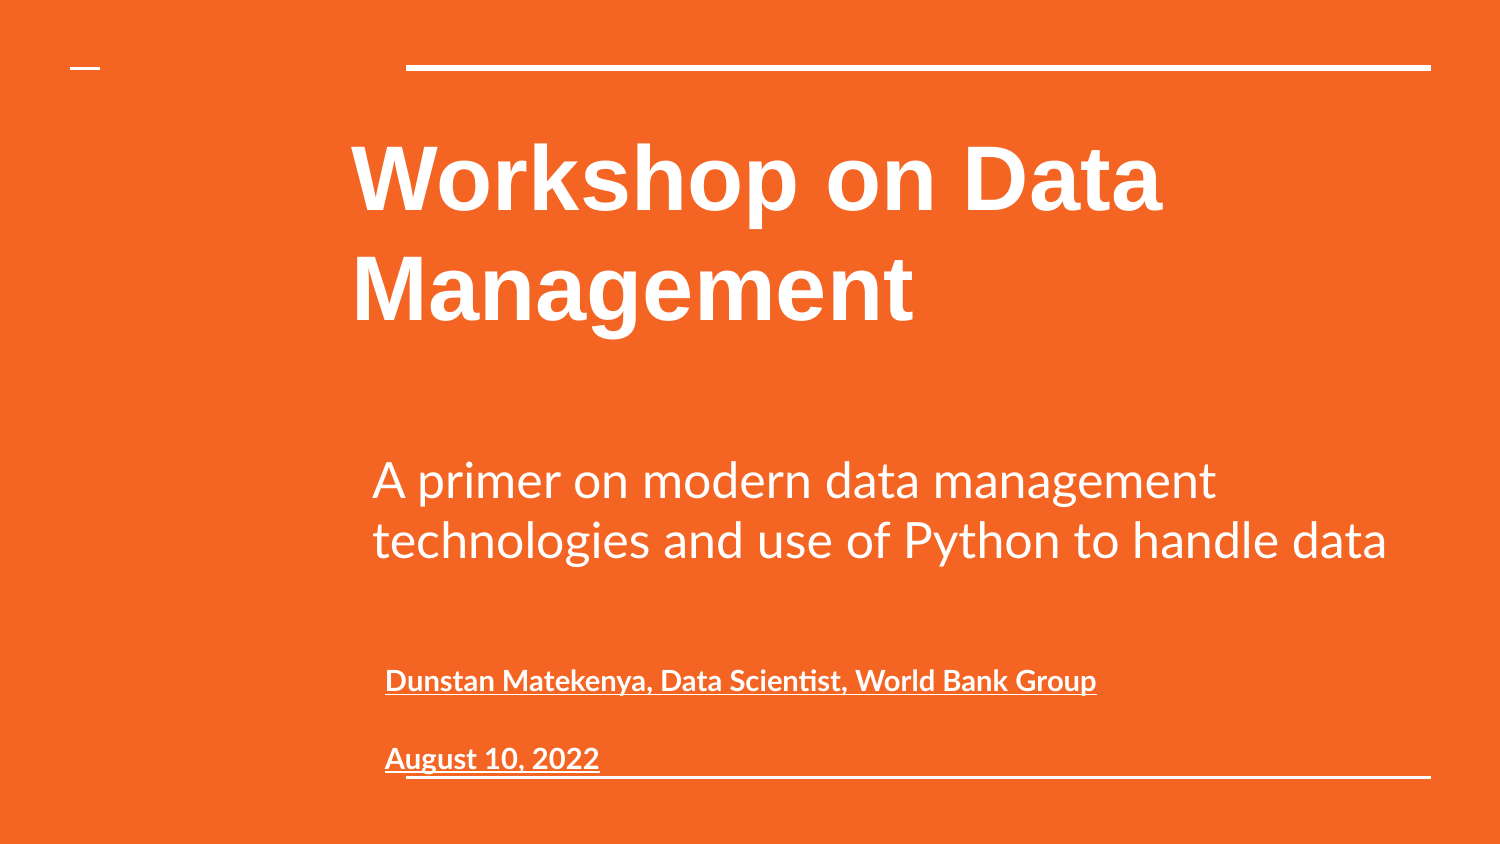

# Workshop on Data Management
A primer on modern data management technologies and use of Python to handle data
Dunstan Matekenya, Data Scientist, World Bank Group
August 10, 2022